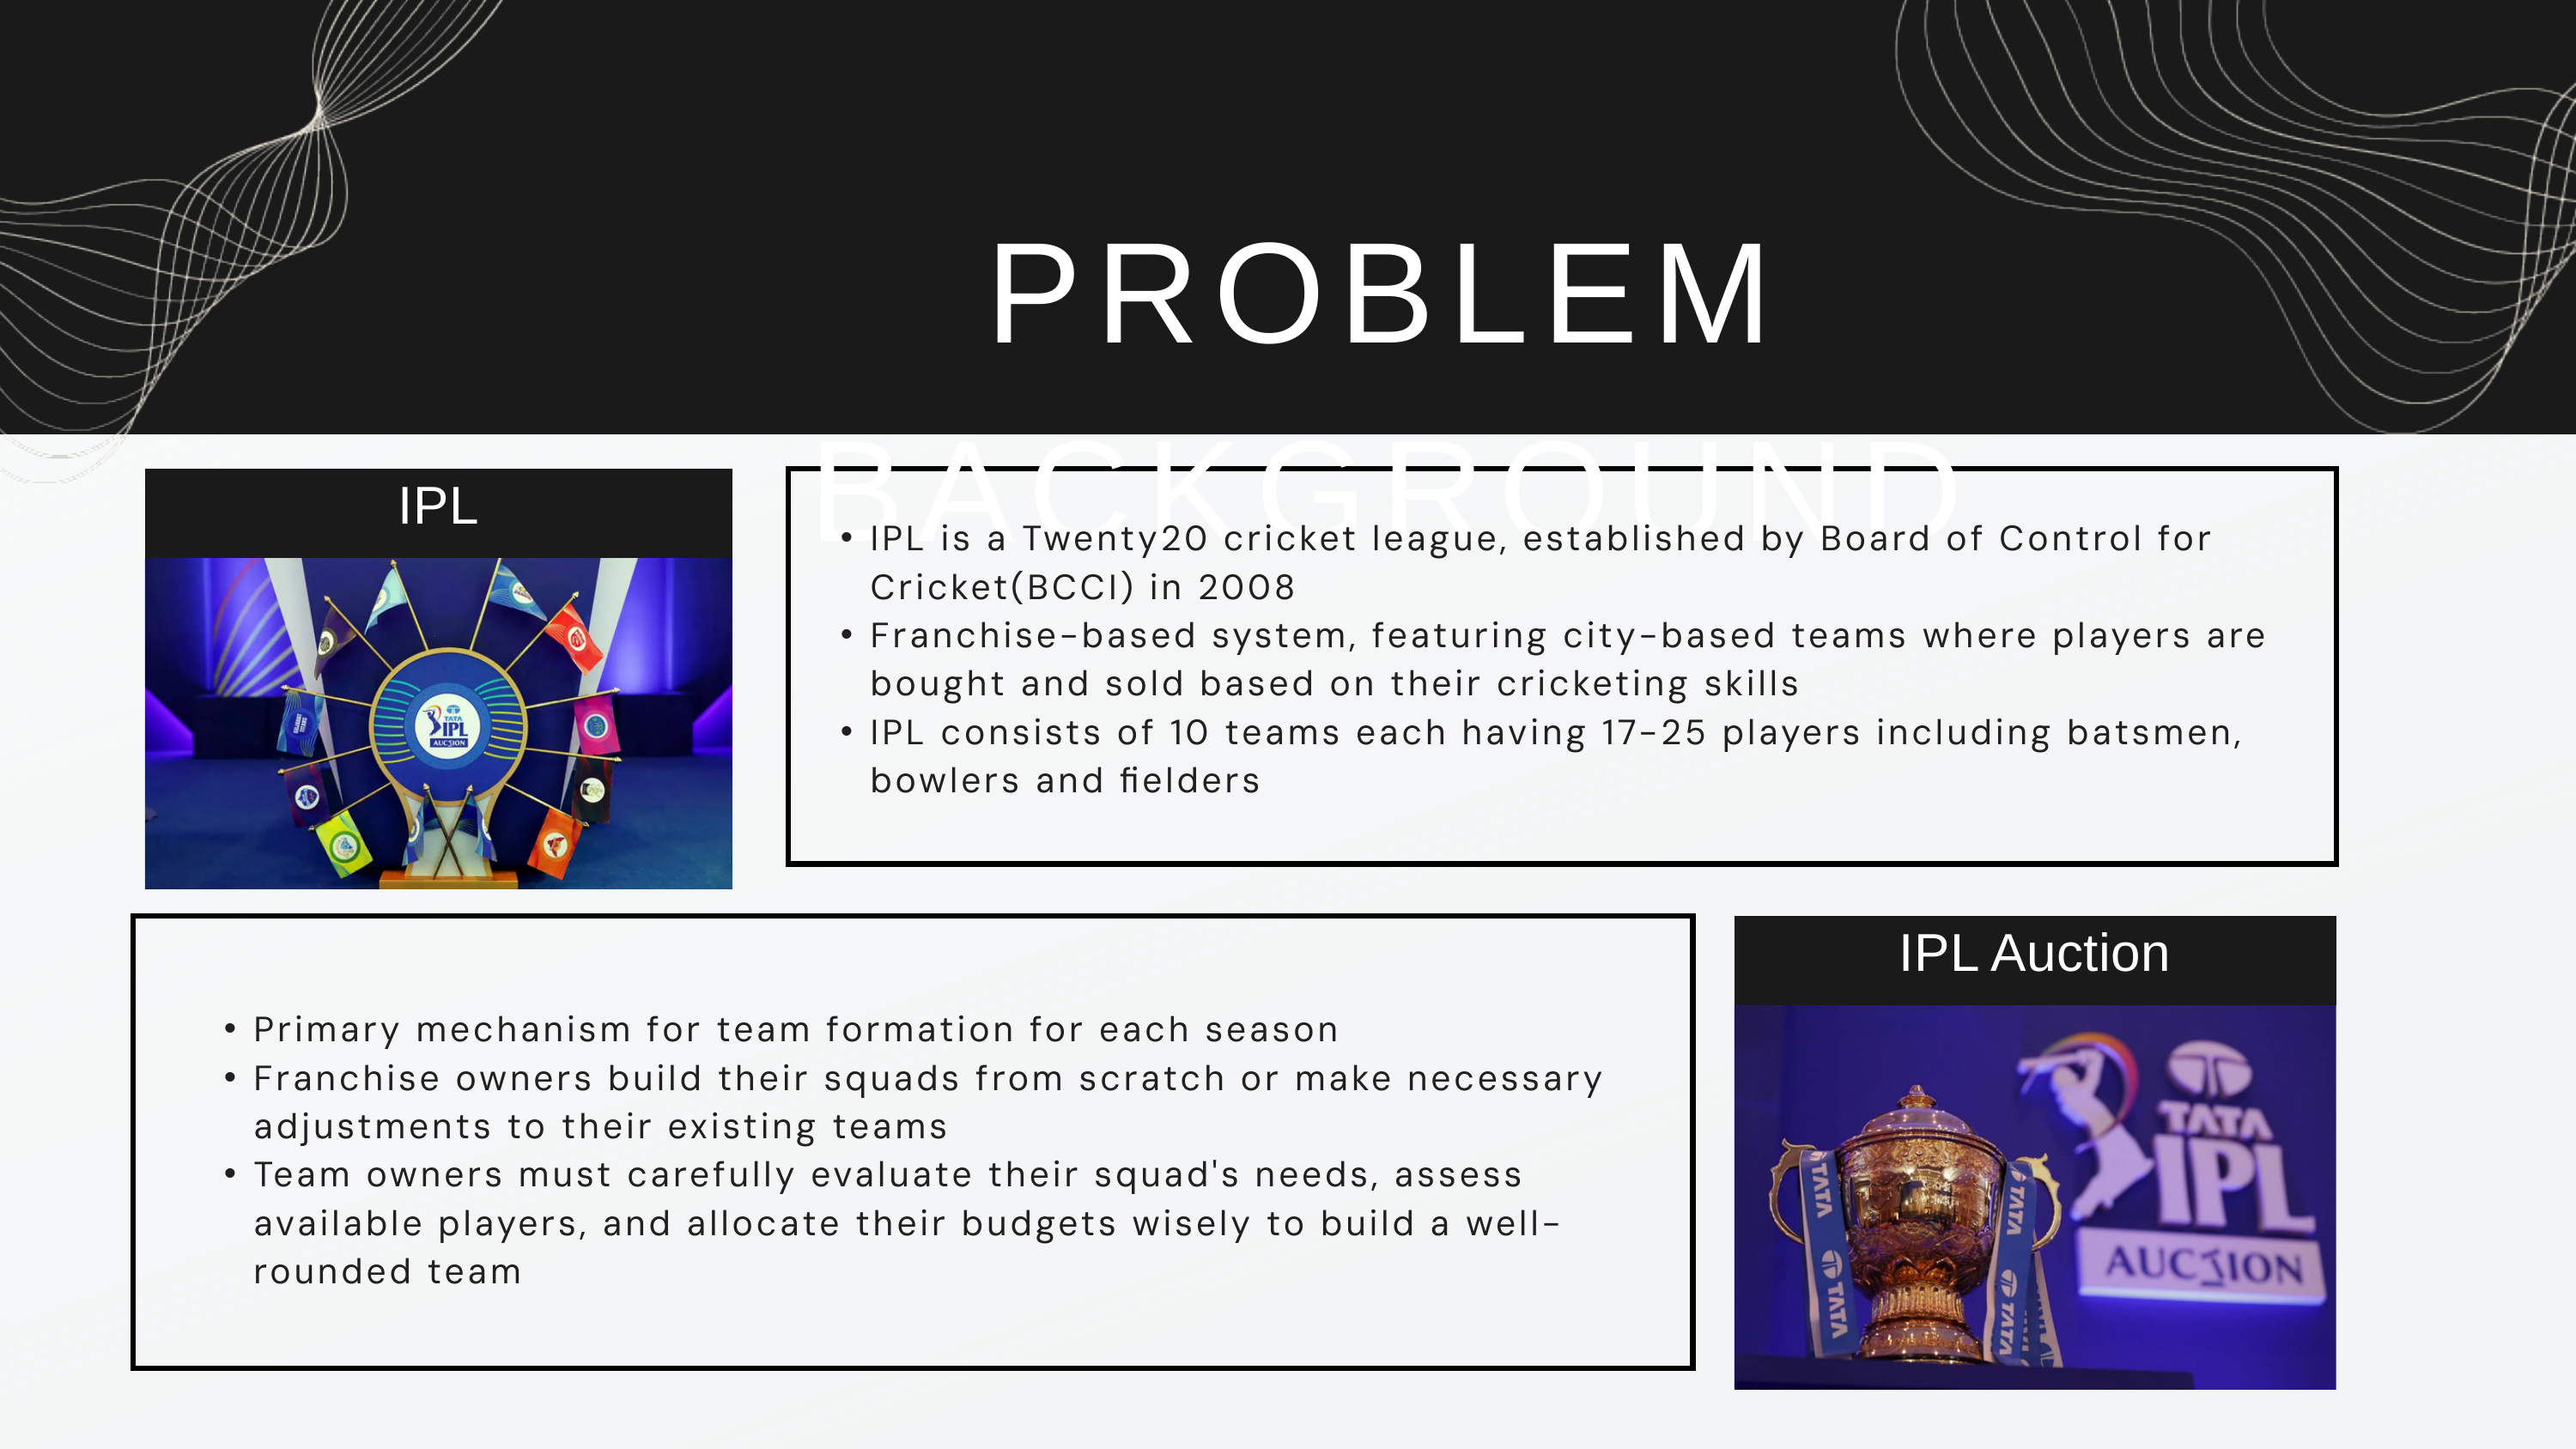

PROBLEM BACKGROUND

IPL

IPL is a Twenty20 cricket league, established by Board of Control for Cricket(BCCI) in 2008
Franchise-based system, featuring city-based teams where players are bought and sold based on their cricketing skills
IPL consists of 10 teams each having 17-25 players including batsmen, bowlers and fielders

IPL Auction

Primary mechanism for team formation for each season
Franchise owners build their squads from scratch or make necessary adjustments to their existing teams
Team owners must carefully evaluate their squad's needs, assess available players, and allocate their budgets wisely to build a well-rounded team